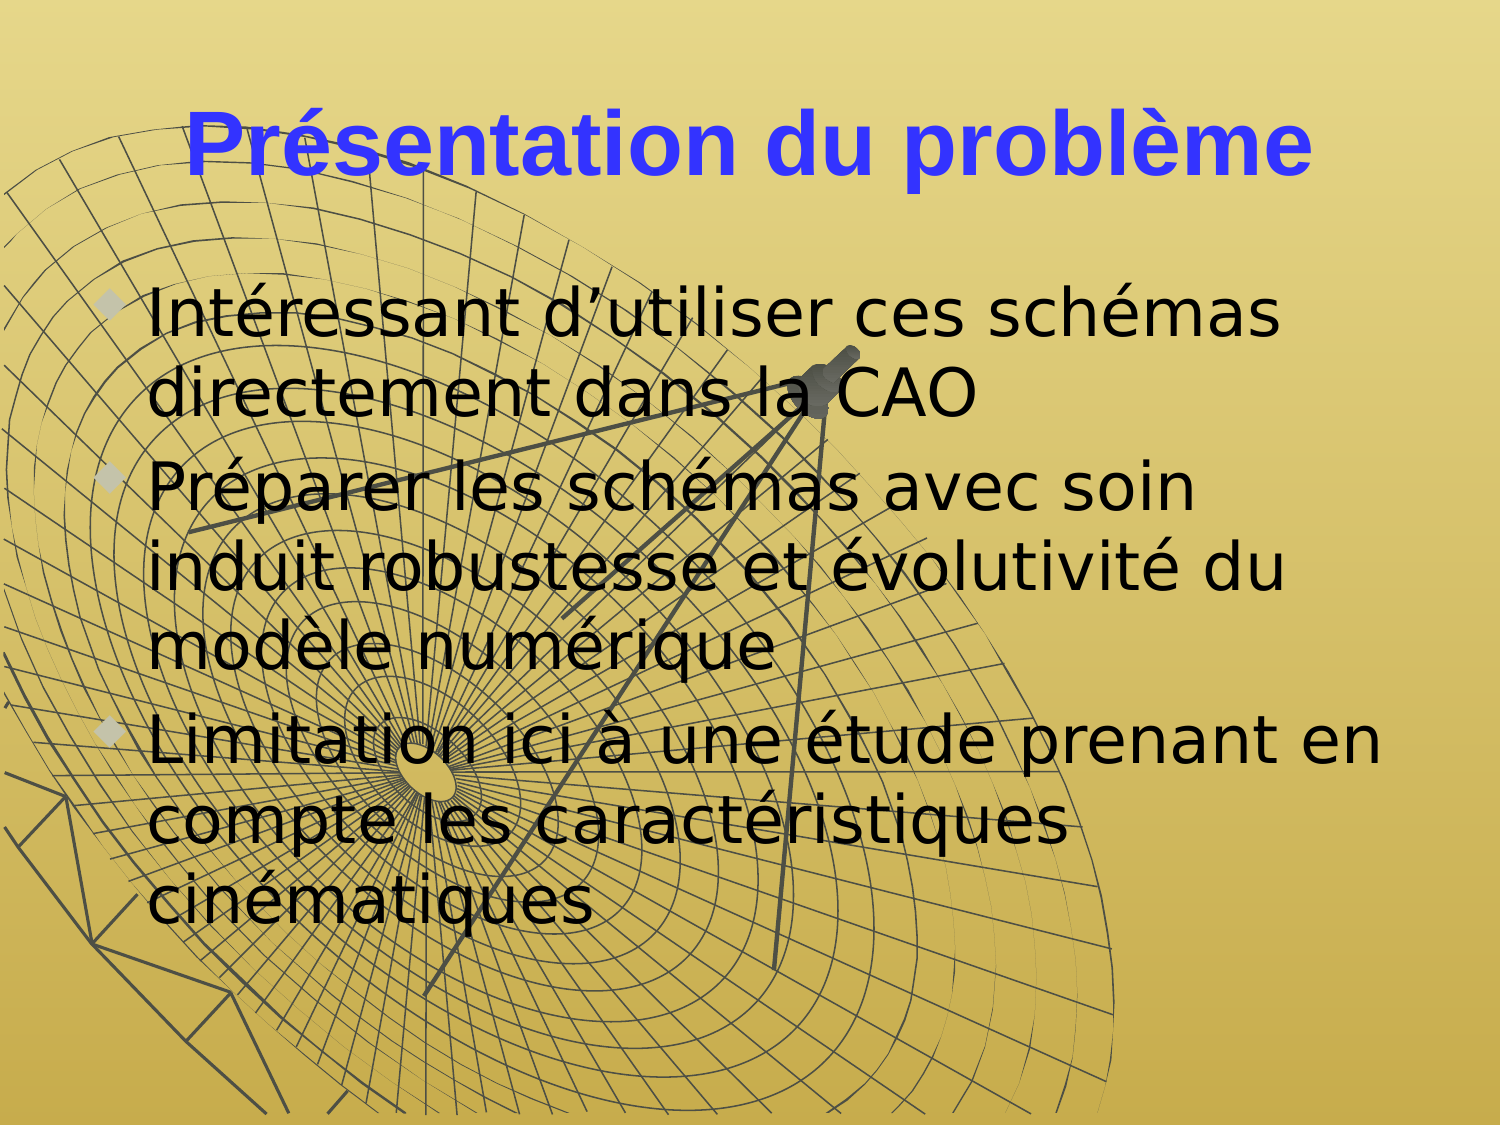

# Présentation du problème
Intéressant d’utiliser ces schémas directement dans la CAO
Préparer les schémas avec soin induit robustesse et évolutivité du modèle numérique
Limitation ici à une étude prenant en compte les caractéristiques cinématiques